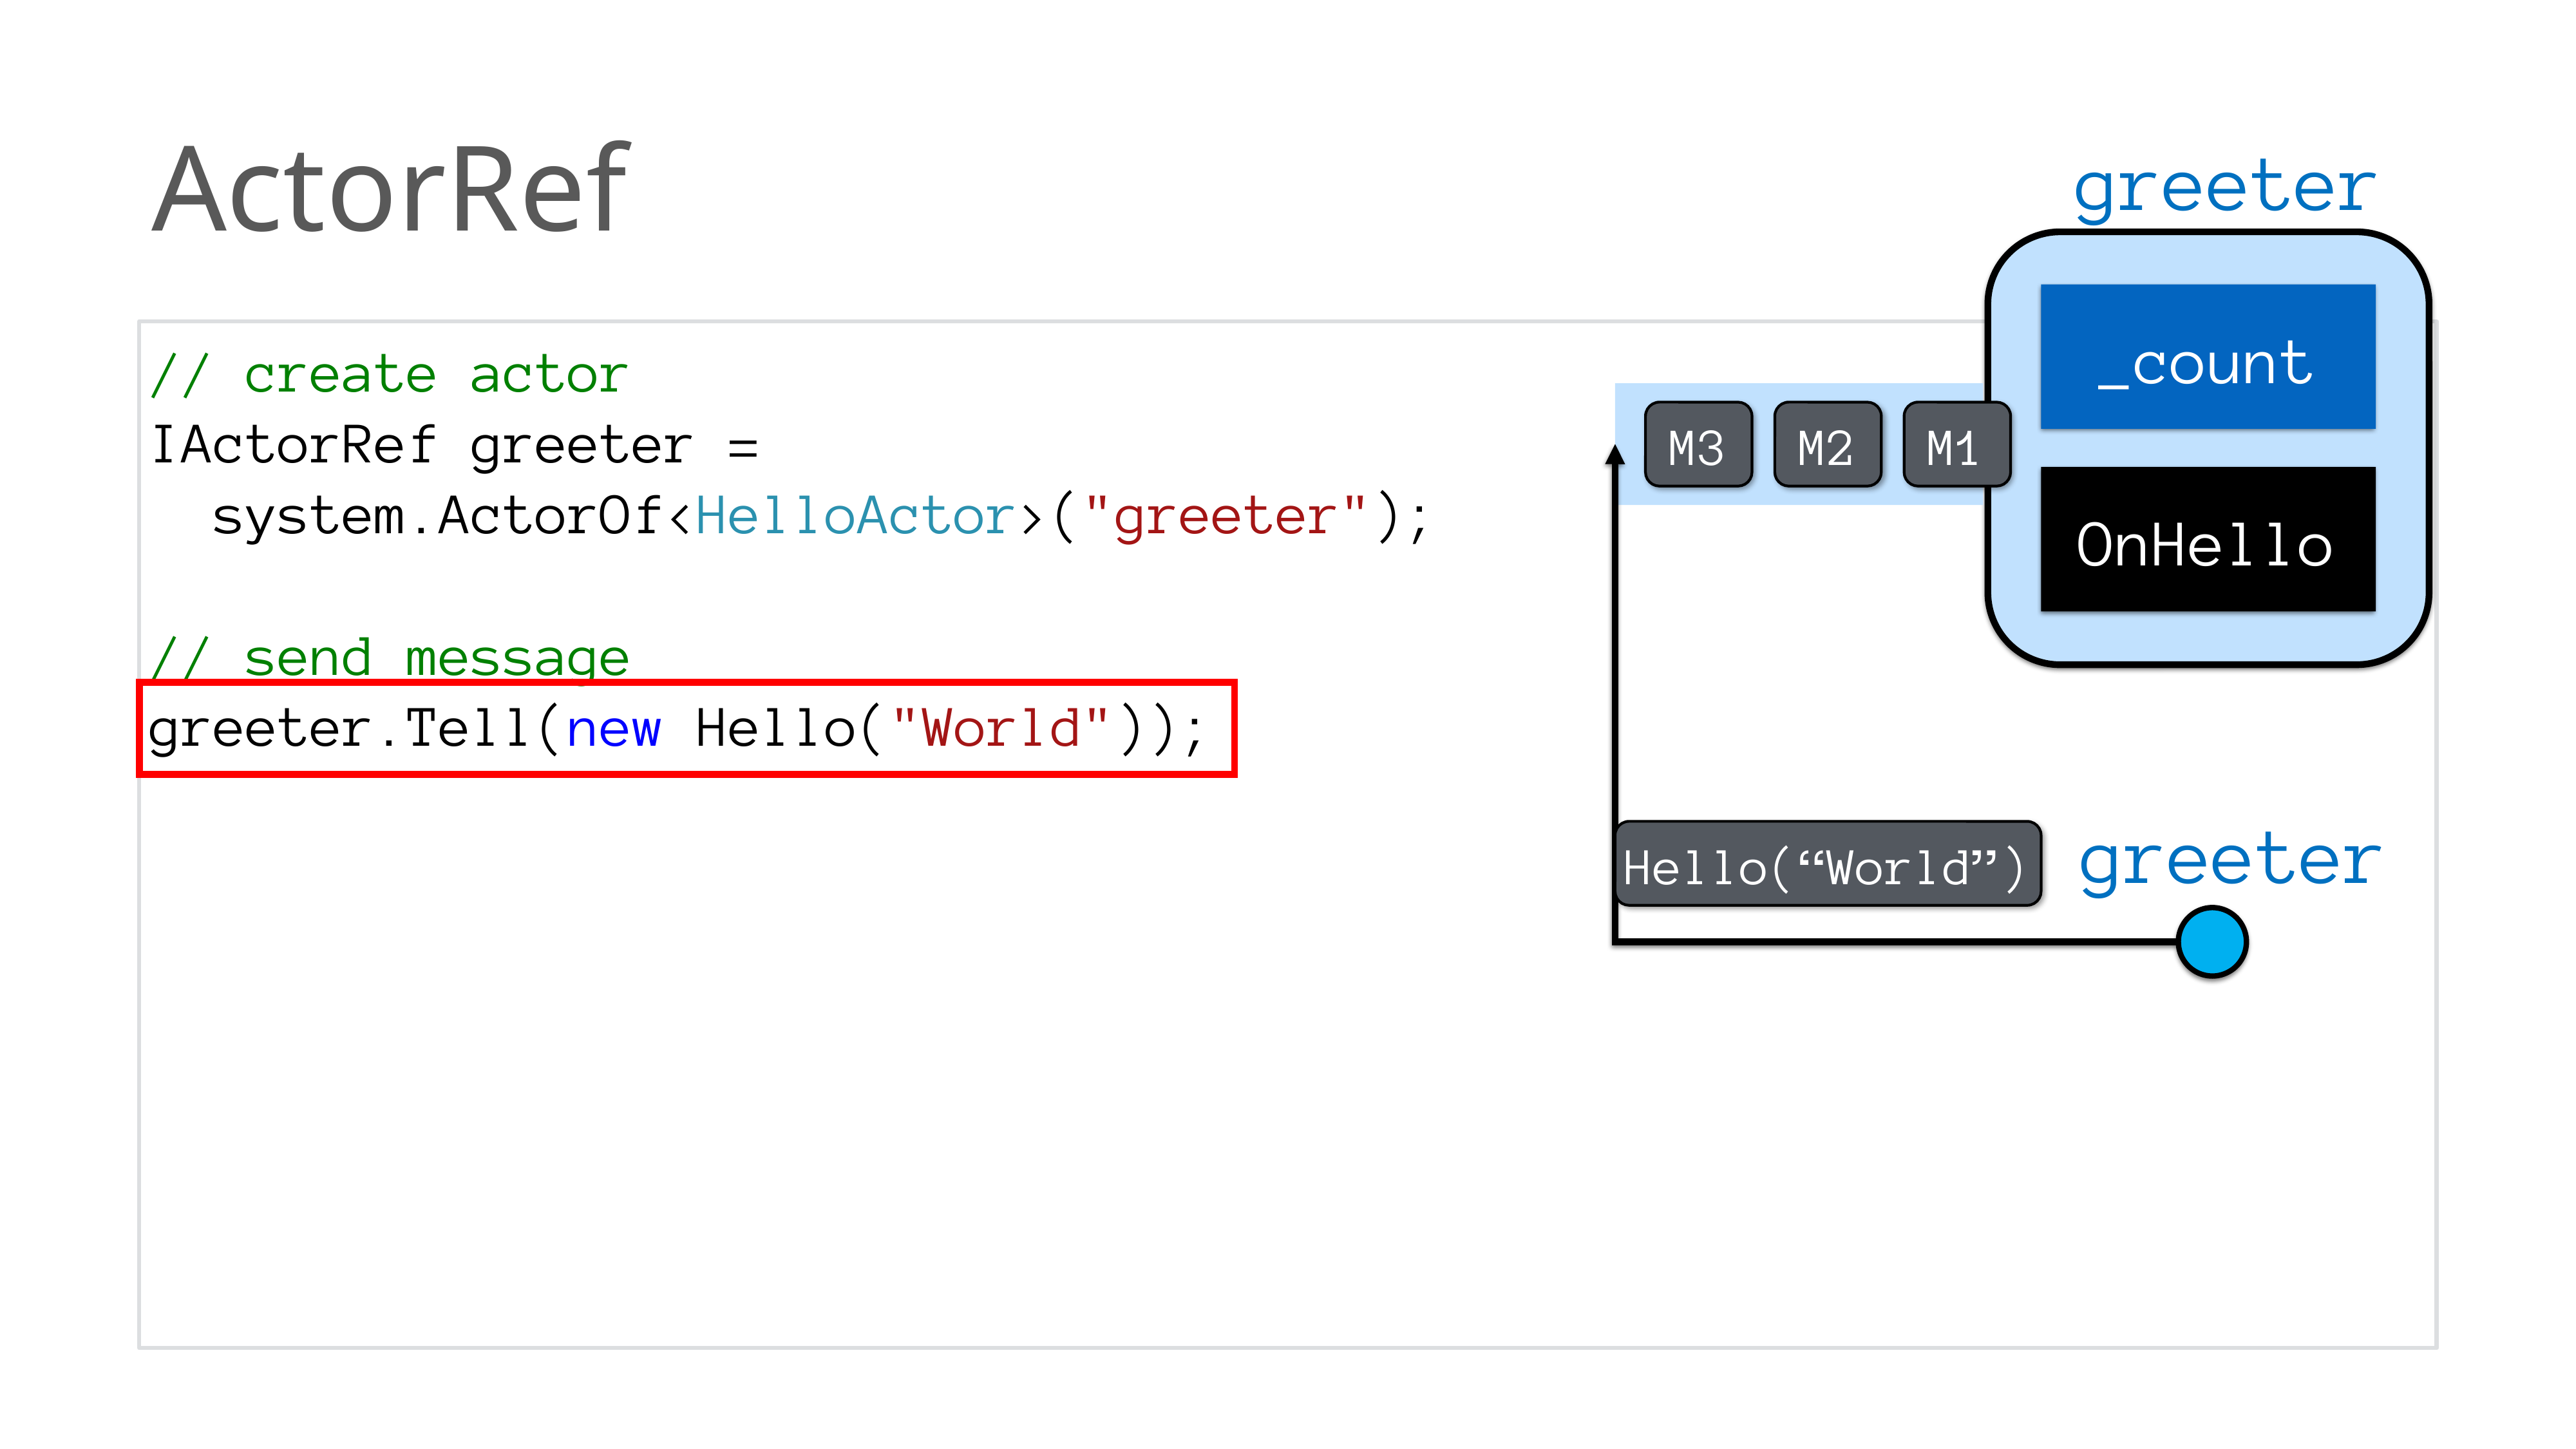

ActorRef
greeter

_count

M3
M2
M1
OnHello
// create actor
IActorRef greeter =
  system.ActorOf<HelloActor>("greeter");

// send message
greeter.Tell(new Hello("World"));

greeter
Hello(“World”)